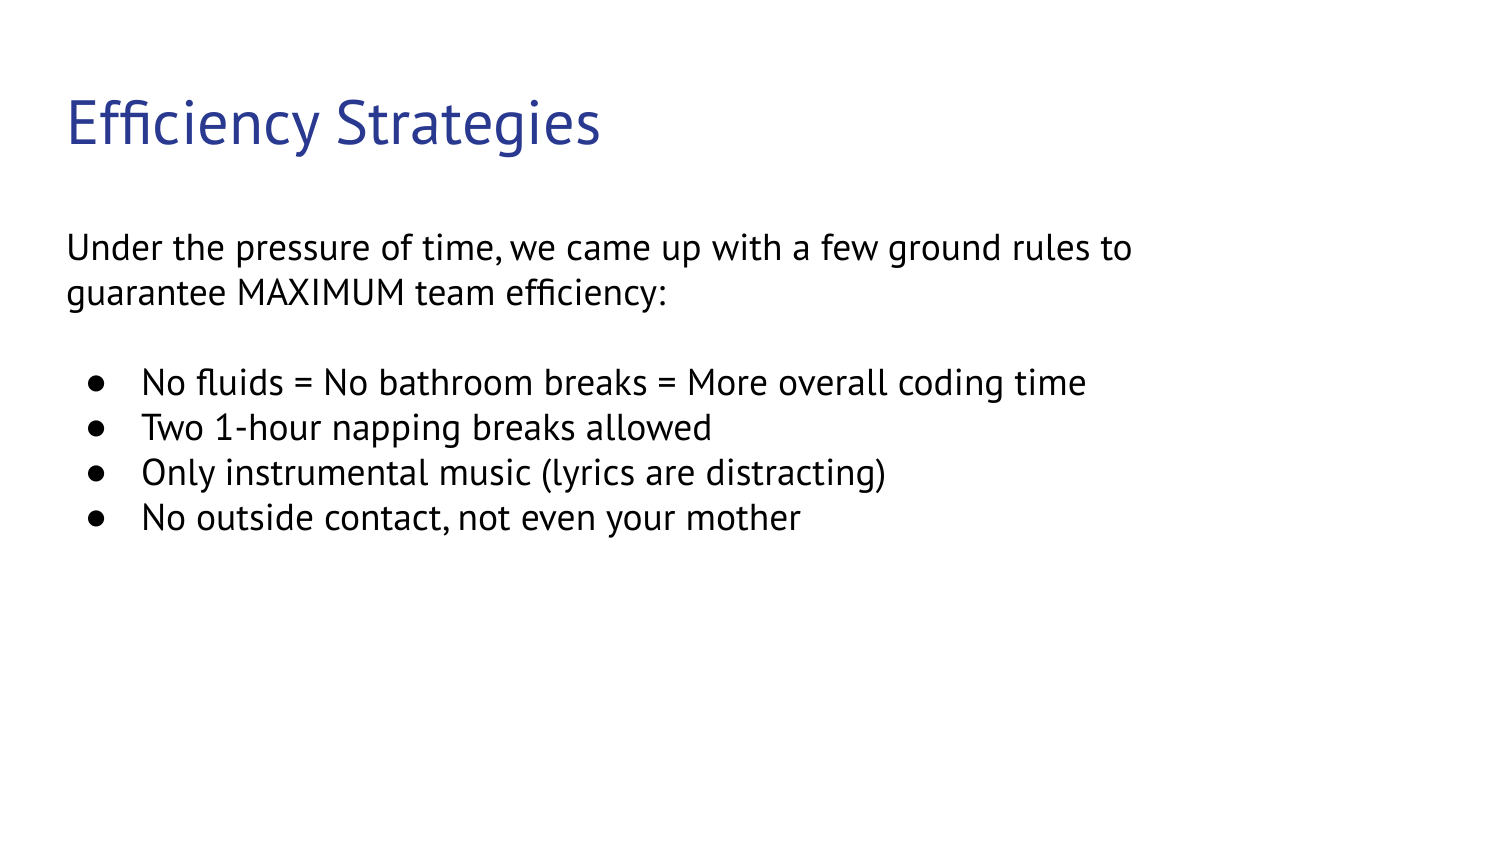

# Efficiency Strategies
Under the pressure of time, we came up with a few ground rules to guarantee MAXIMUM team efficiency:

No fluids = No bathroom breaks = More overall coding time
Two 1-hour napping breaks allowed
Only instrumental music (lyrics are distracting)
No outside contact, not even your mother